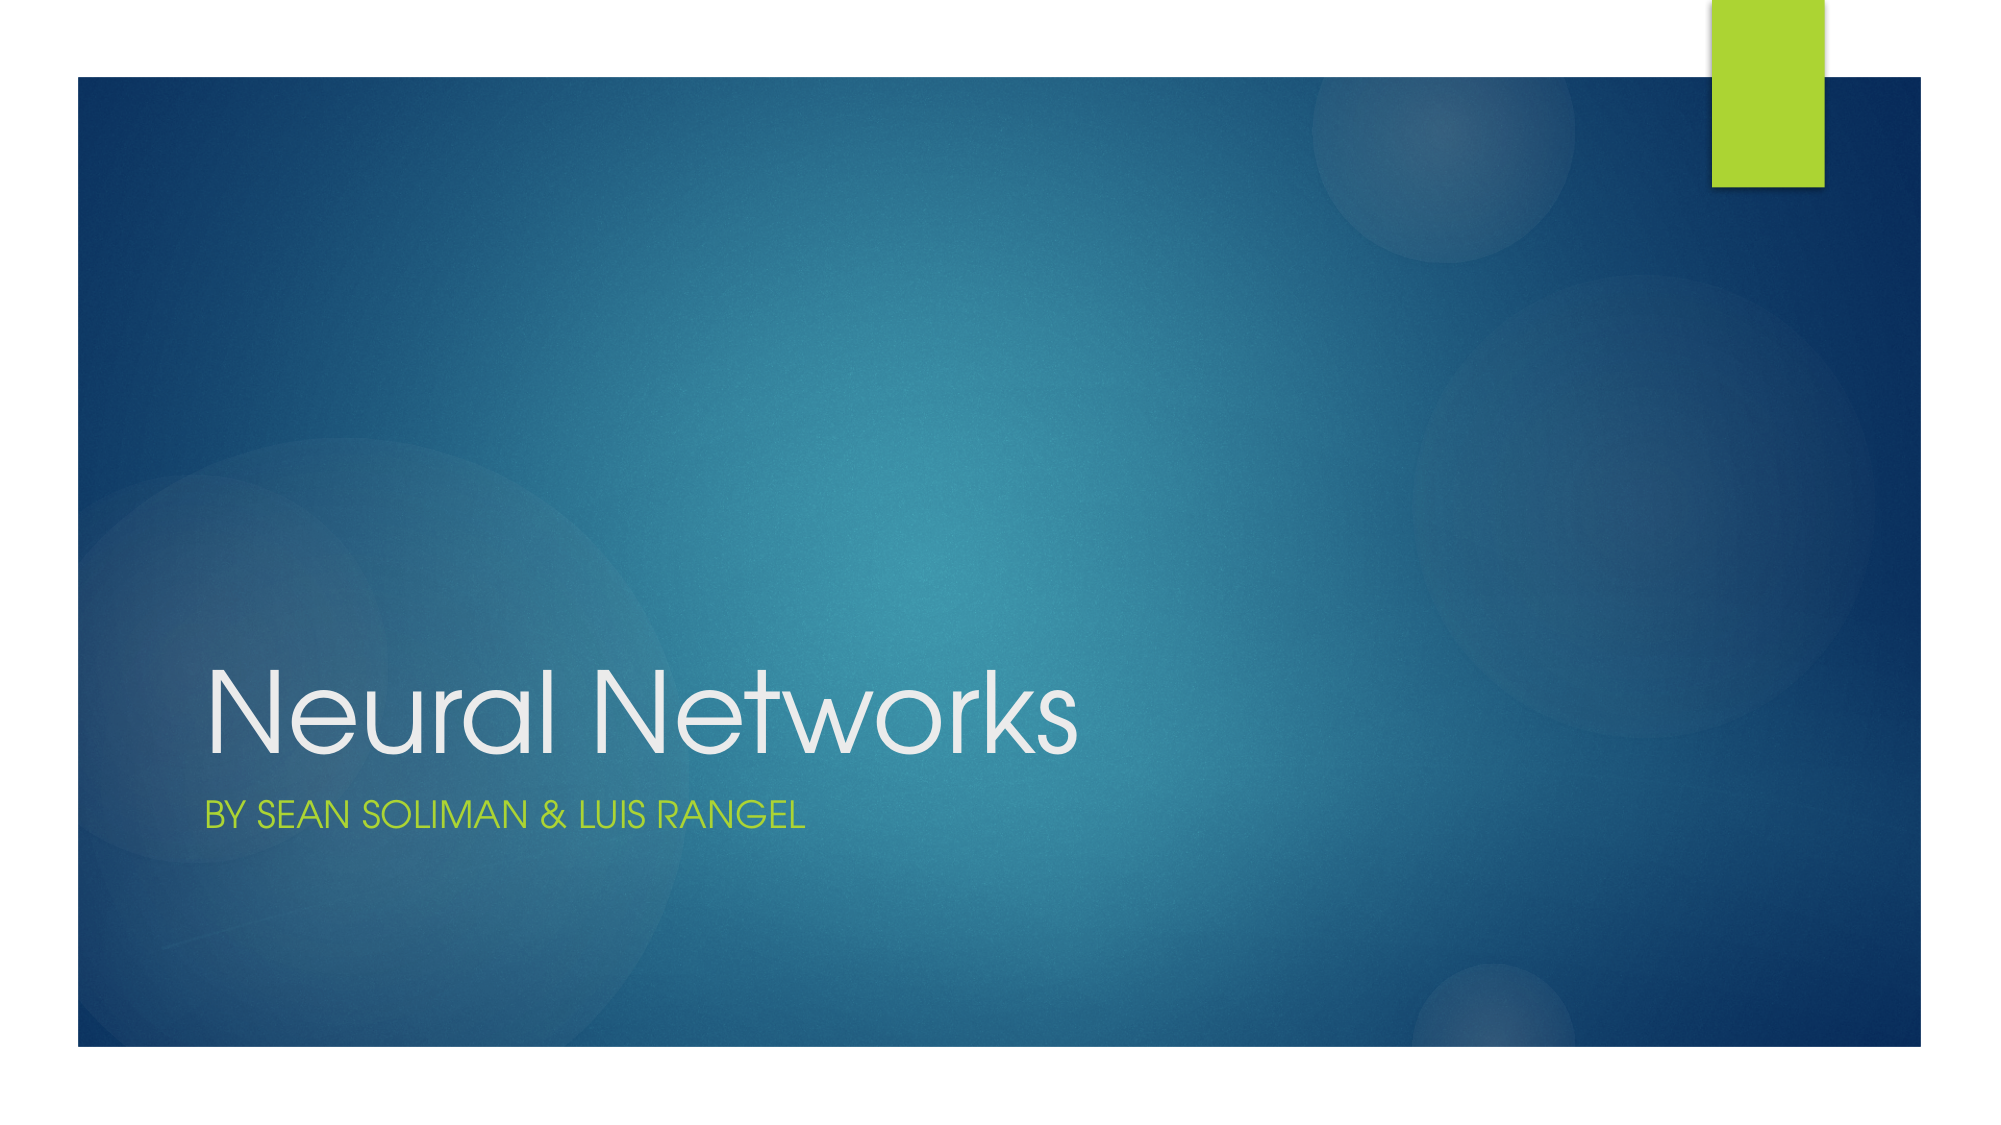

# Neural Networks
BY sean Soliman & Luis Rangel